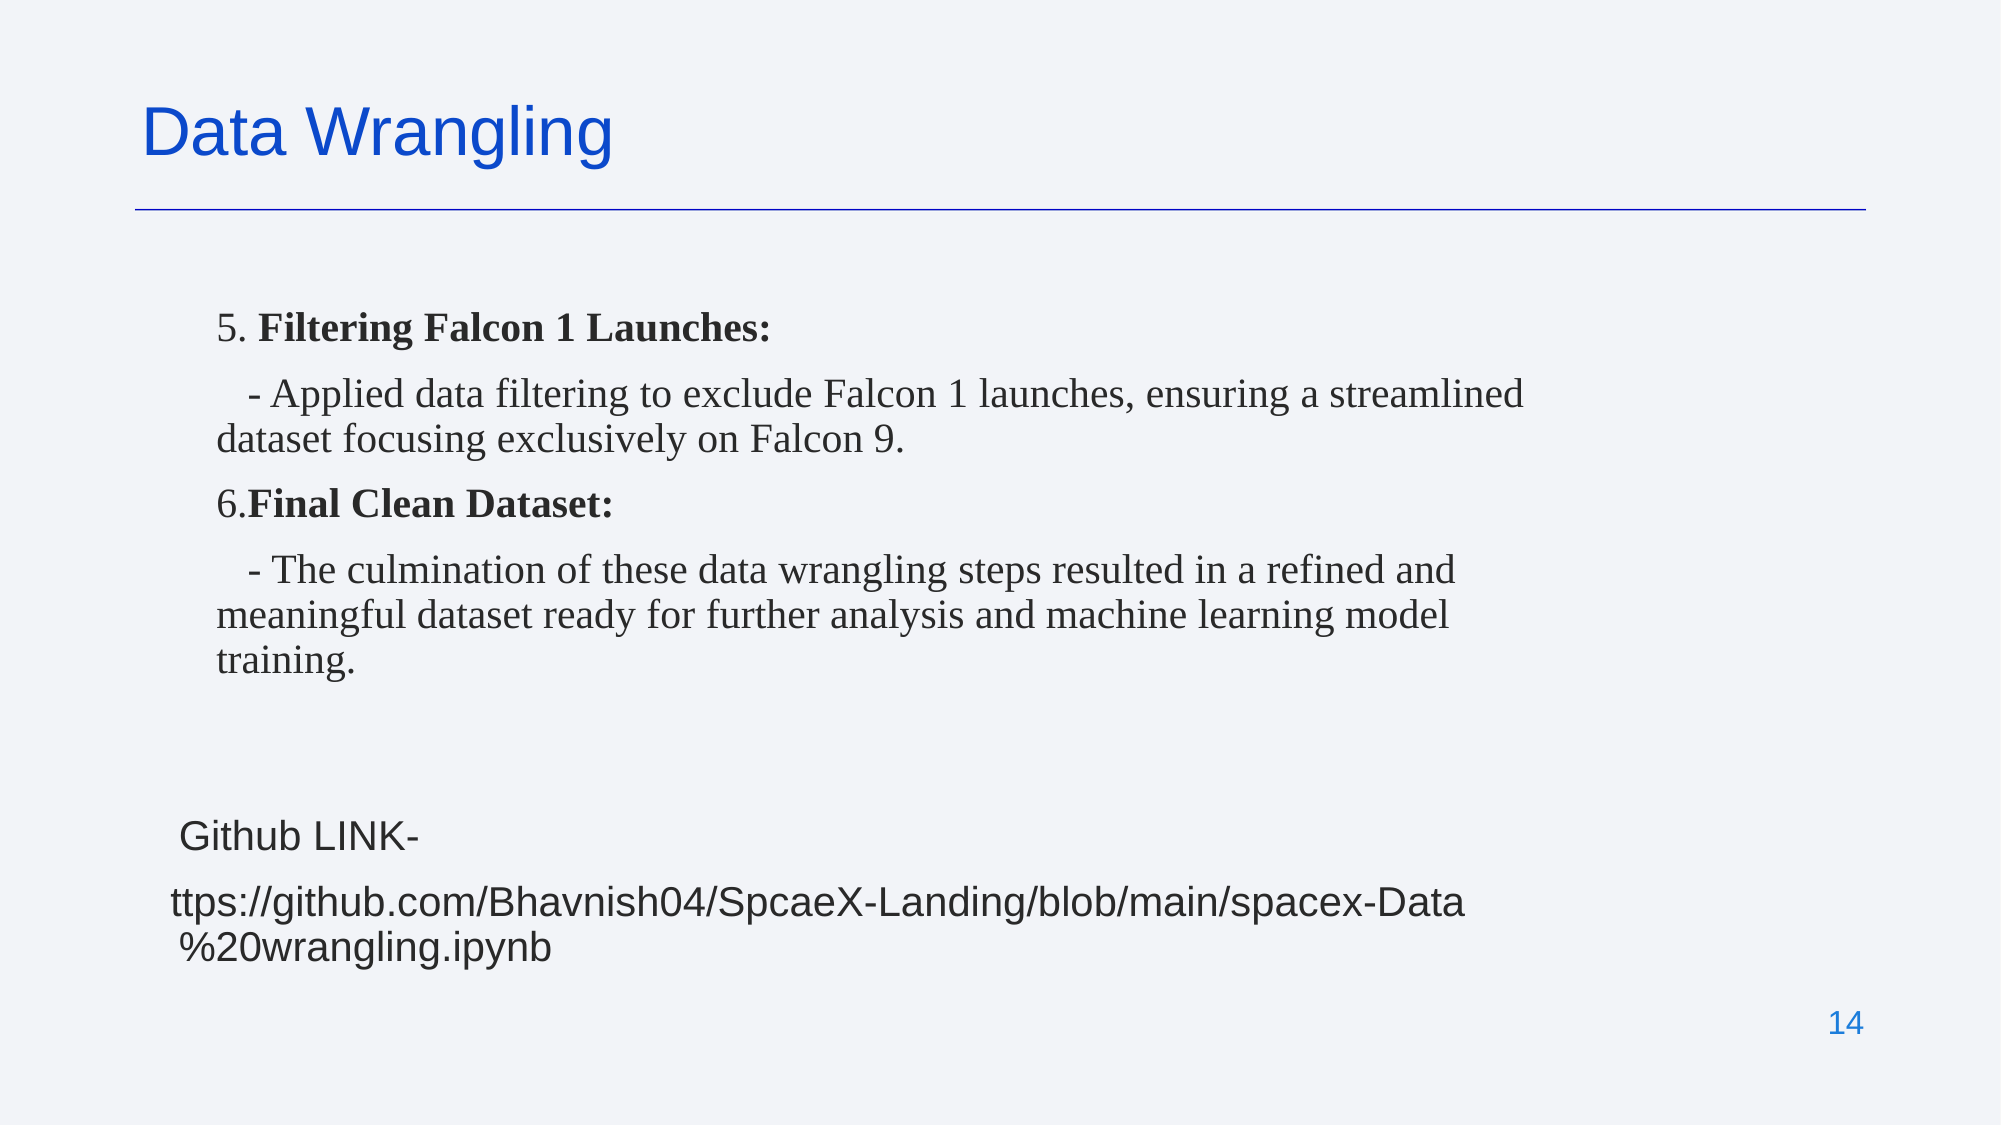

Data Wrangling
5. Filtering Falcon 1 Launches:
   - Applied data filtering to exclude Falcon 1 launches, ensuring a streamlined dataset focusing exclusively on Falcon 9.
6.Final Clean Dataset:
   - The culmination of these data wrangling steps resulted in a refined and meaningful dataset ready for further analysis and machine learning model training.

Github LINK-
ttps://github.com/Bhavnish04/SpcaeX-Landing/blob/main/spacex-Data%20wrangling.ipynb

14